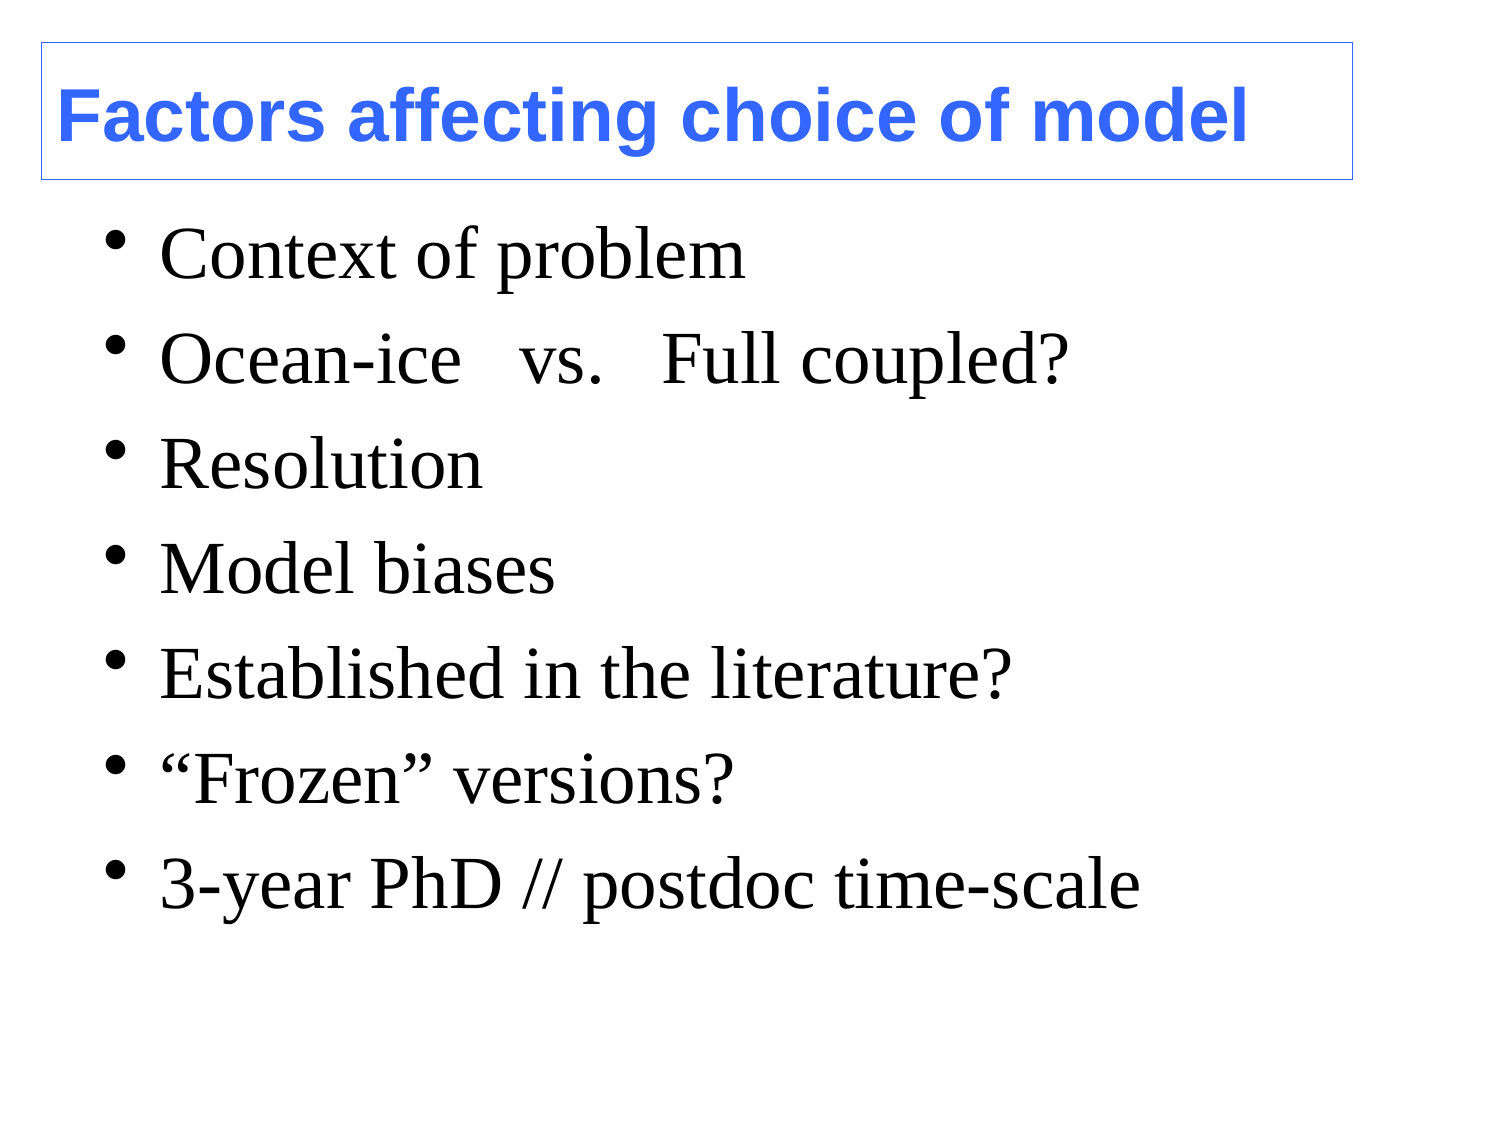

# Factors affecting choice of model
Context of problem
Ocean-ice   vs.   Full coupled?
Resolution
Model biases
Established in the literature?
“Frozen” versions?
3-year PhD // postdoc time-scale